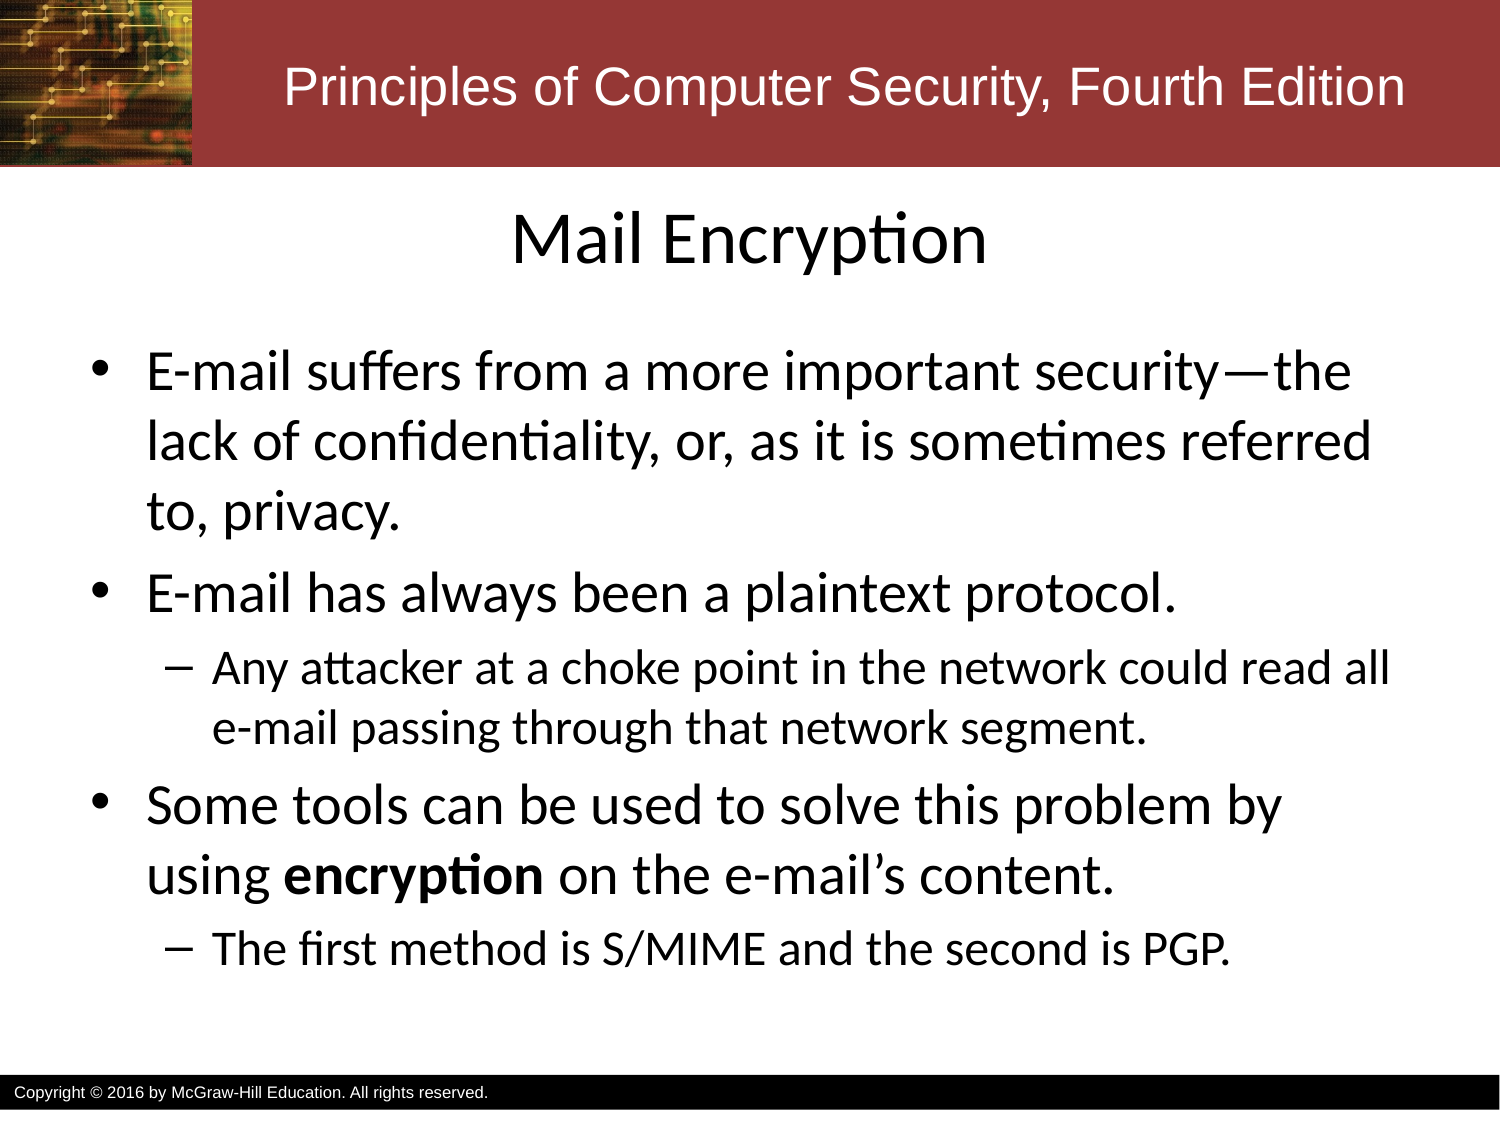

# Mail Encryption
E-mail suffers from a more important security—the lack of confidentiality, or, as it is sometimes referred to, privacy.
E-mail has always been a plaintext protocol.
Any attacker at a choke point in the network could read all e-mail passing through that network segment.
Some tools can be used to solve this problem by using encryption on the e-mail’s content.
The first method is S/MIME and the second is PGP.